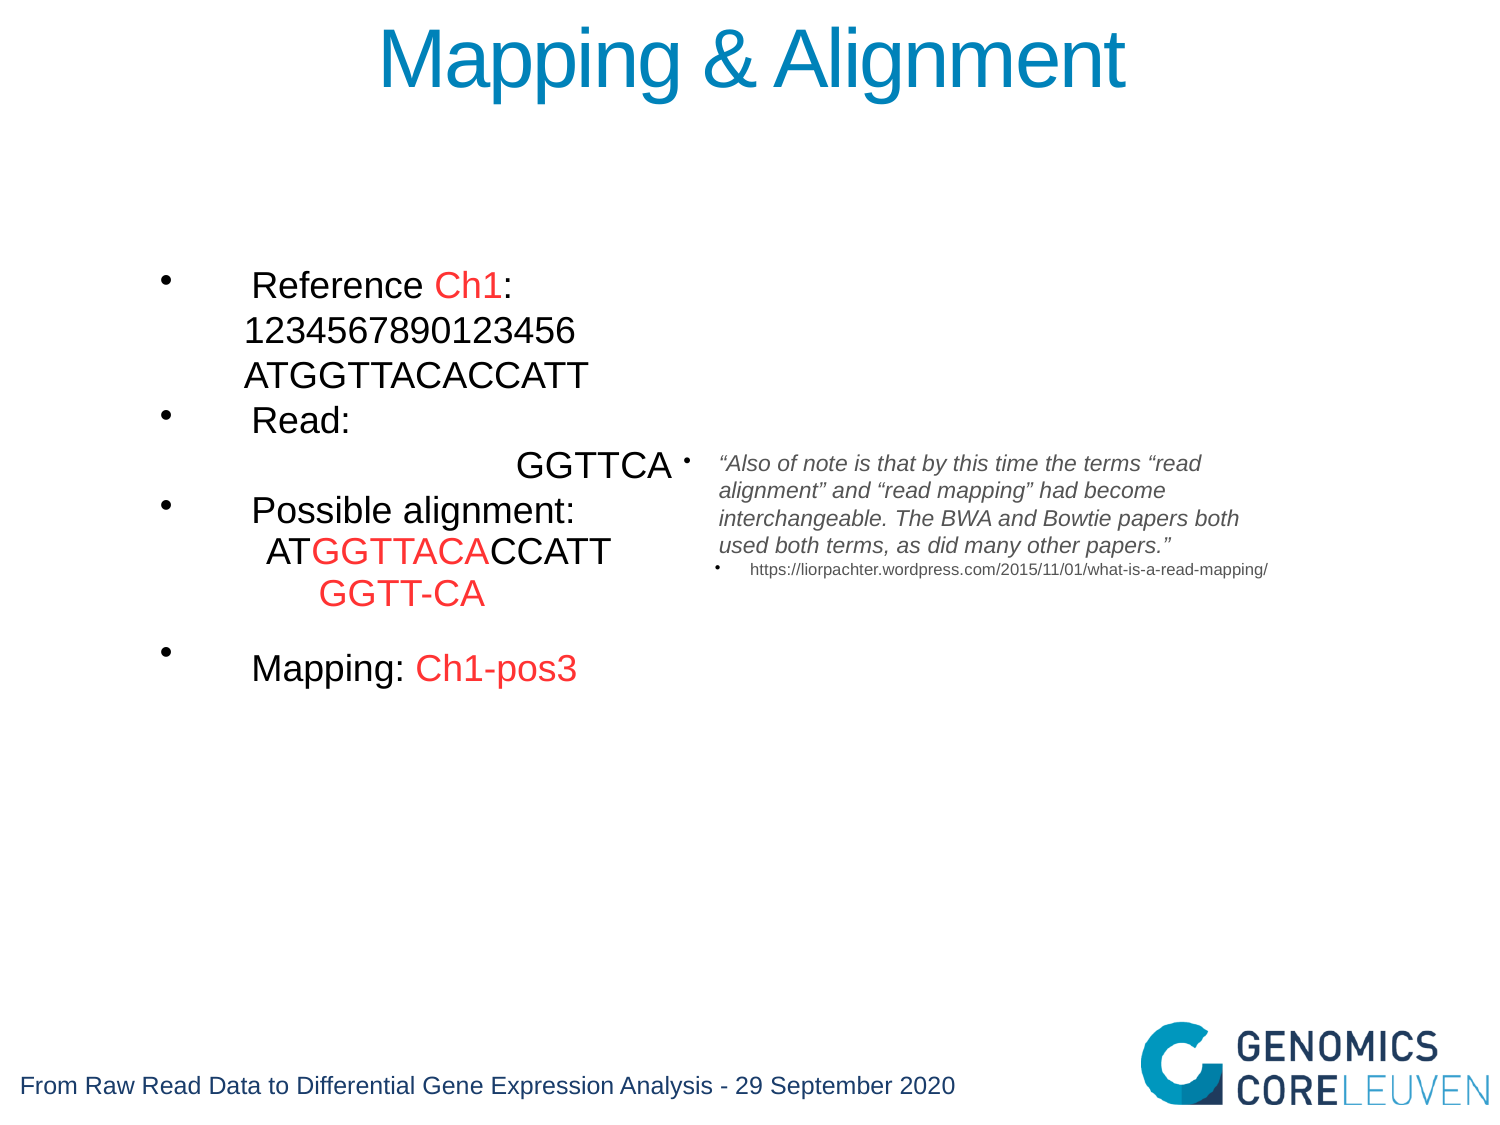

Mapping & Alignment
Reference Ch1:
        1234567890123456
        ATGGTTACACCATT
Read:
			GGTTCA
Possible alignment:
ATGGTTACACCATT
     GGTT-CA
Mapping: Ch1-pos3

“Also of note is that by this time the terms “read alignment” and “read mapping” had become interchangeable. The BWA and Bowtie papers both used both terms, as did many other papers.”
https://liorpachter.wordpress.com/2015/11/01/what-is-a-read-mapping/